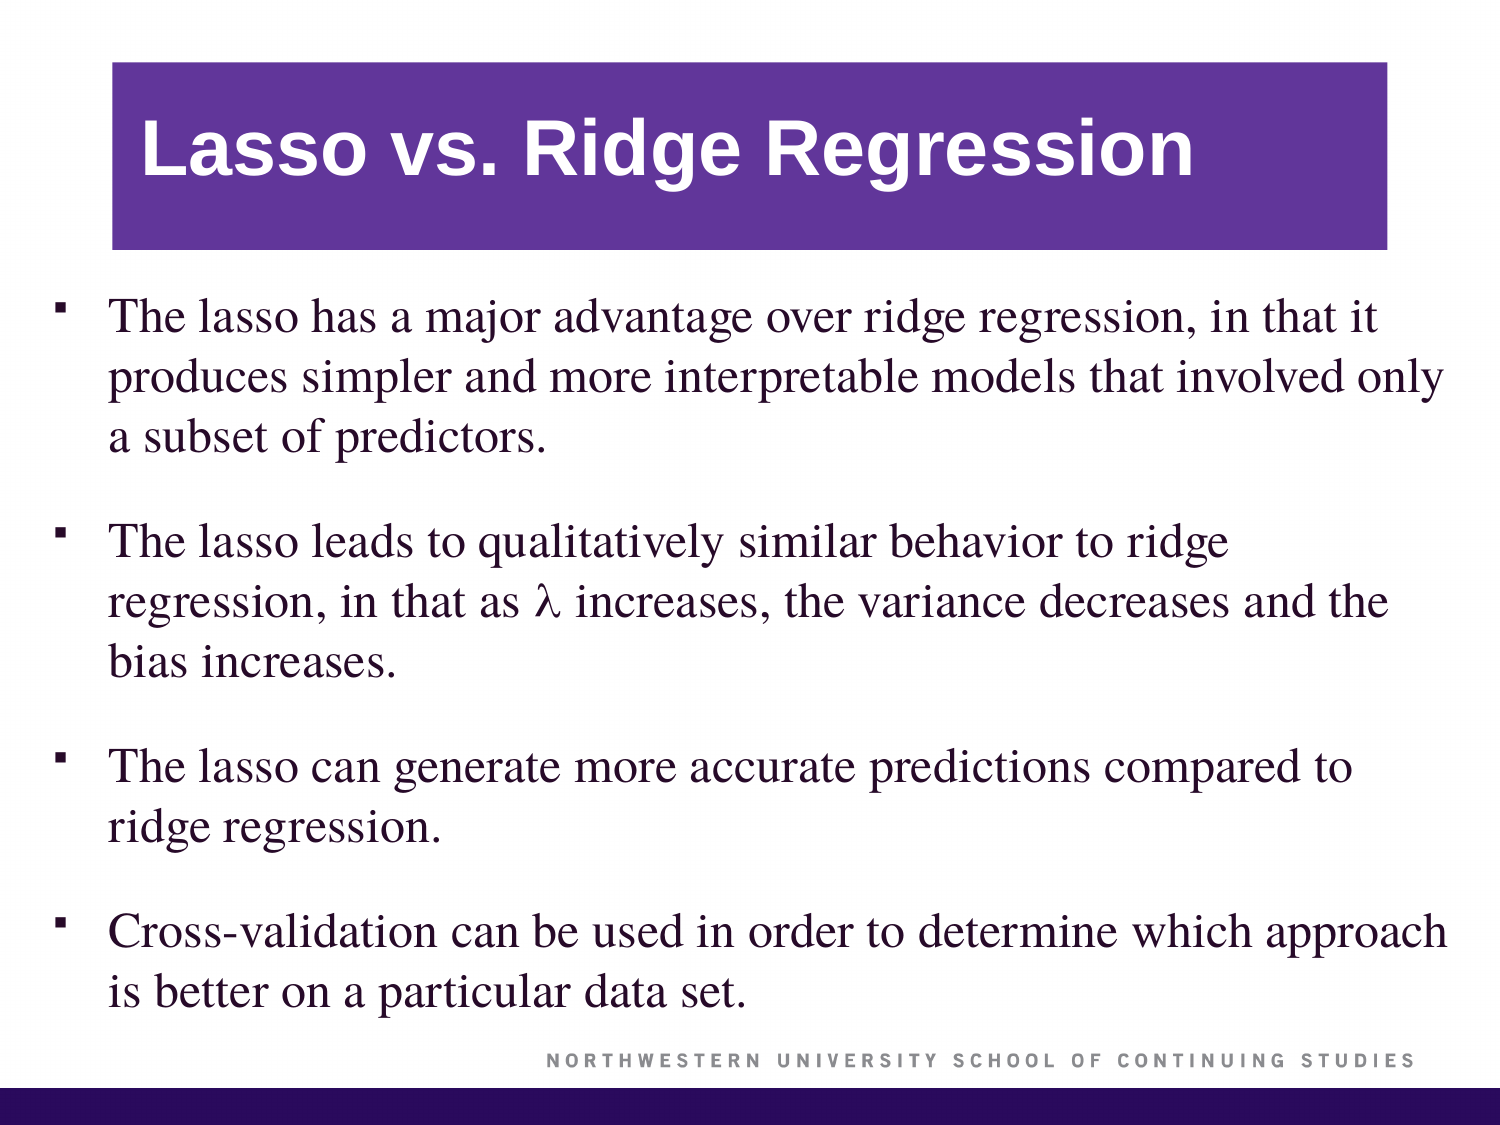

# Lasso vs. Ridge Regression
The lasso has a major advantage over ridge regression, in that it produces simpler and more interpretable models that involved only a subset of predictors.

The lasso leads to qualitatively similar behavior to ridge regression, in that as λ increases, the variance decreases and the bias increases.

The lasso can generate more accurate predictions compared to ridge regression.

Cross-validation can be used in order to determine which approach is better on a particular data set.